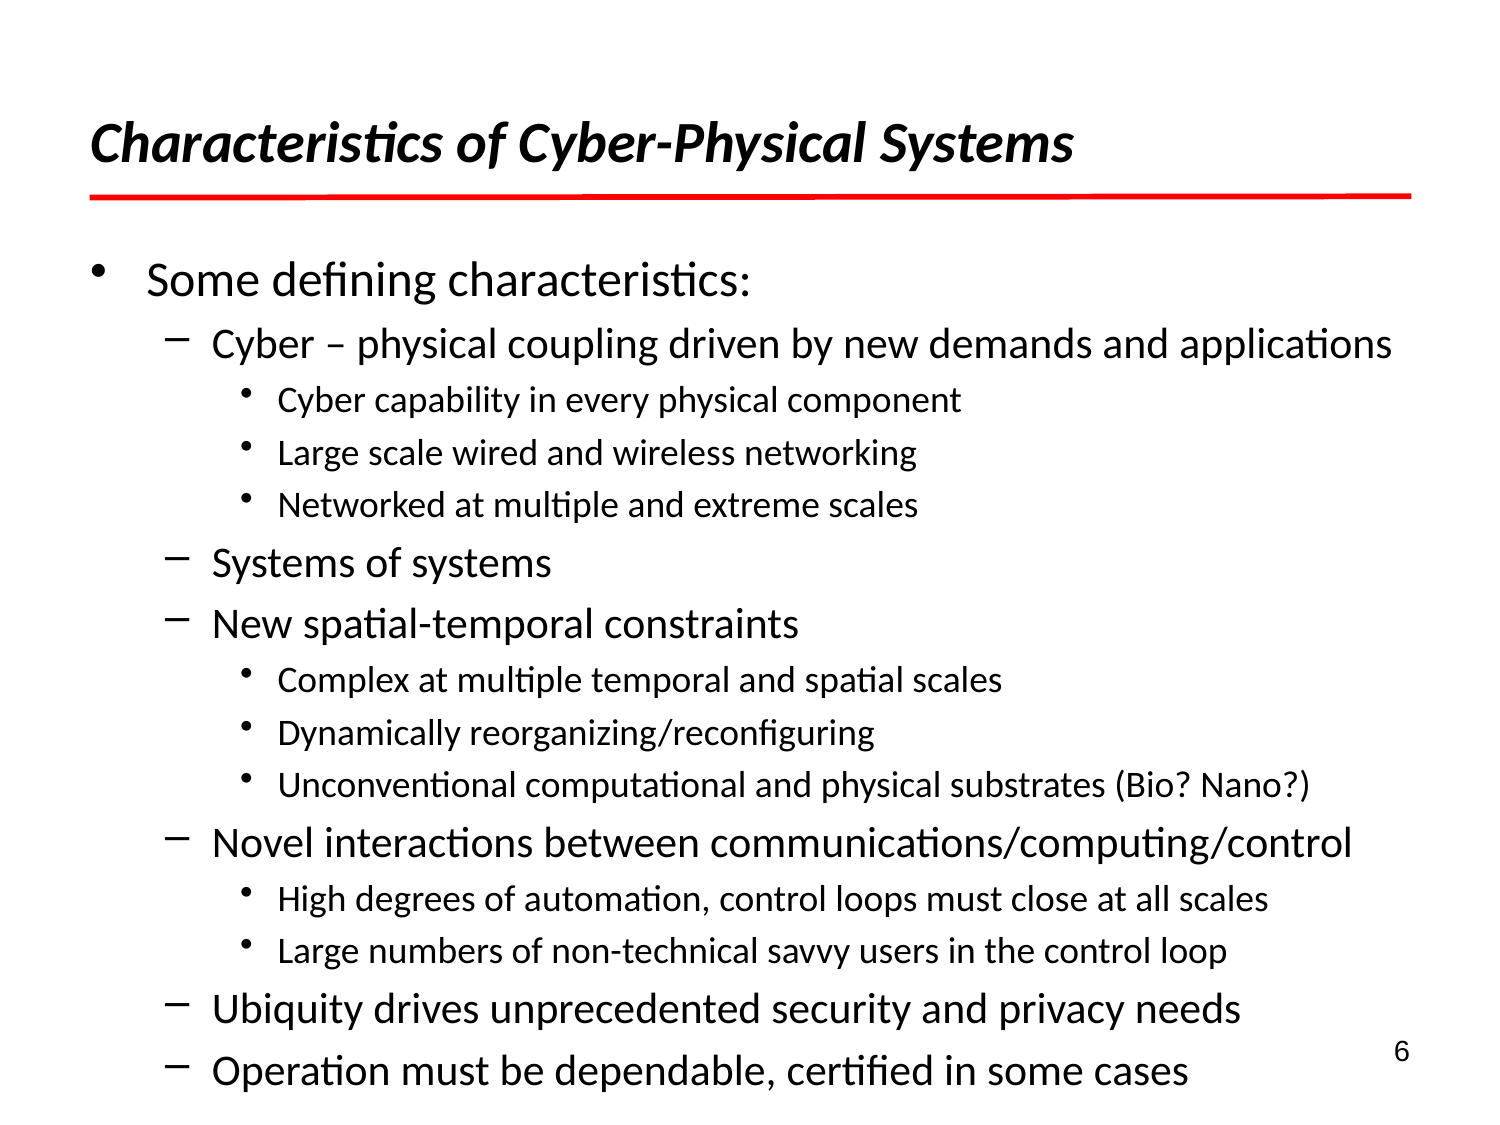

# Characteristics of Cyber-Physical Systems
Some defining characteristics:
Cyber – physical coupling driven by new demands and applications
Cyber capability in every physical component
Large scale wired and wireless networking
Networked at multiple and extreme scales
Systems of systems
New spatial-temporal constraints
Complex at multiple temporal and spatial scales
Dynamically reorganizing/reconfiguring
Unconventional computational and physical substrates (Bio? Nano?)
Novel interactions between communications/computing/control
High degrees of automation, control loops must close at all scales
Large numbers of non-technical savvy users in the control loop
Ubiquity drives unprecedented security and privacy needs
Operation must be dependable, certified in some cases
6